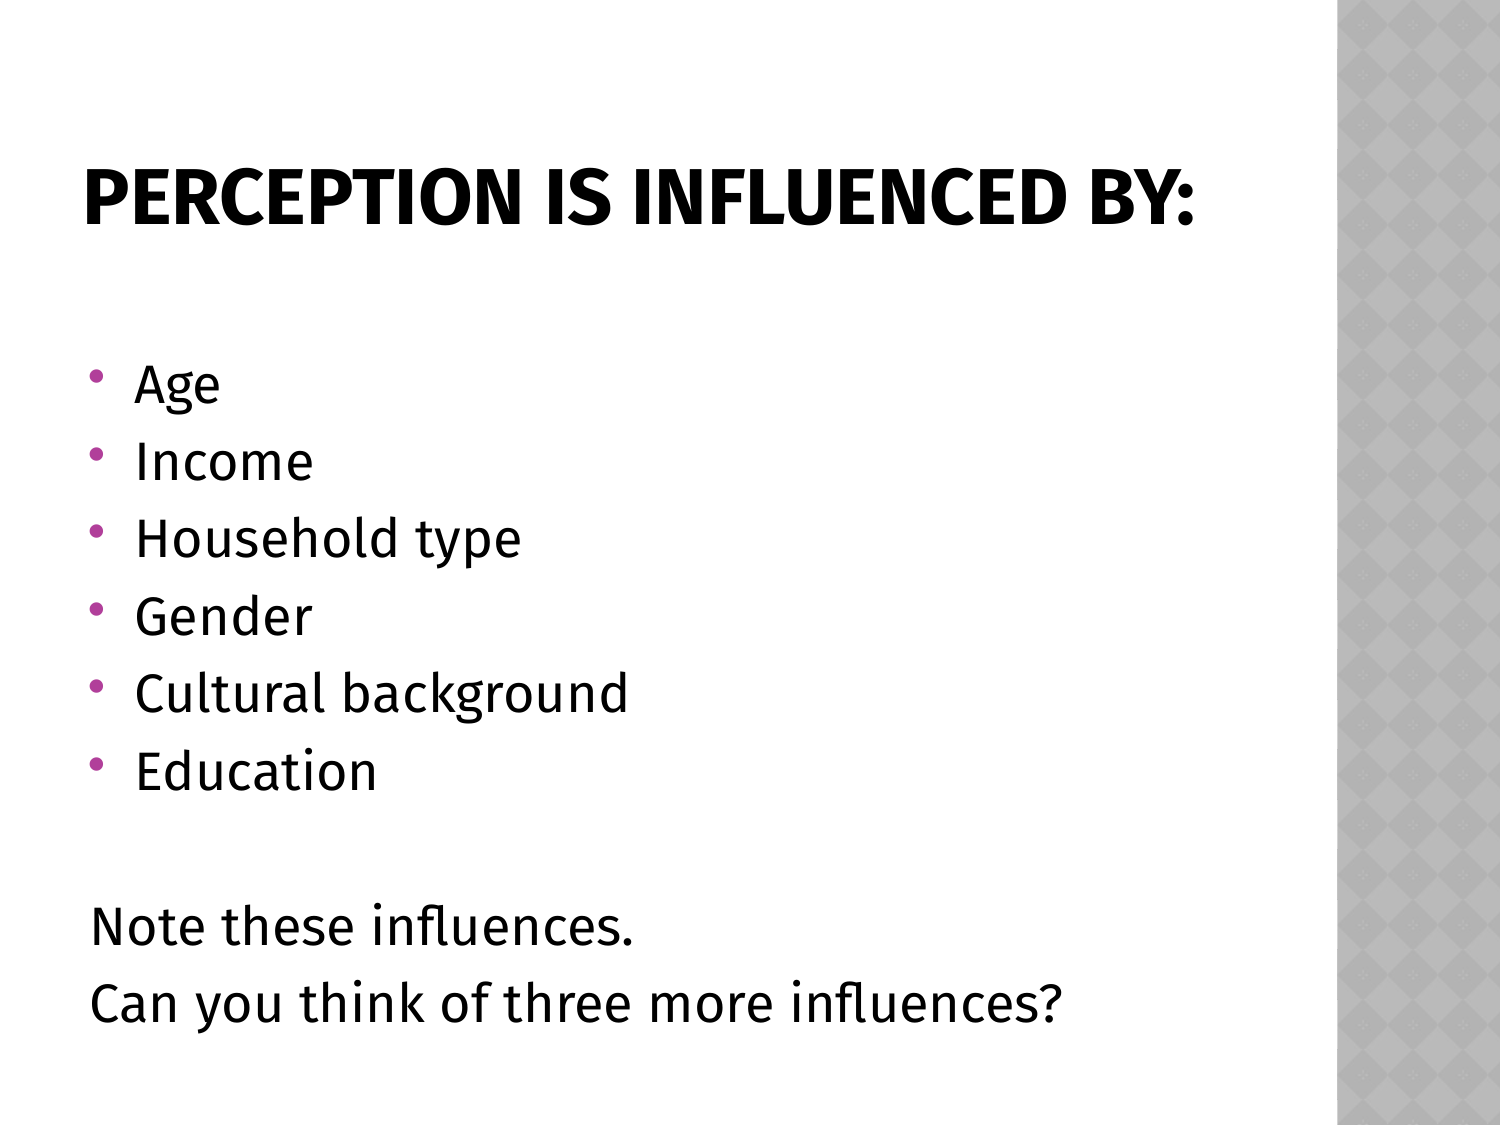

# Perception is influenced by:

Age
Income
Household type
Gender
Cultural background
Education

Note these influences.
Can you think of three more influences?